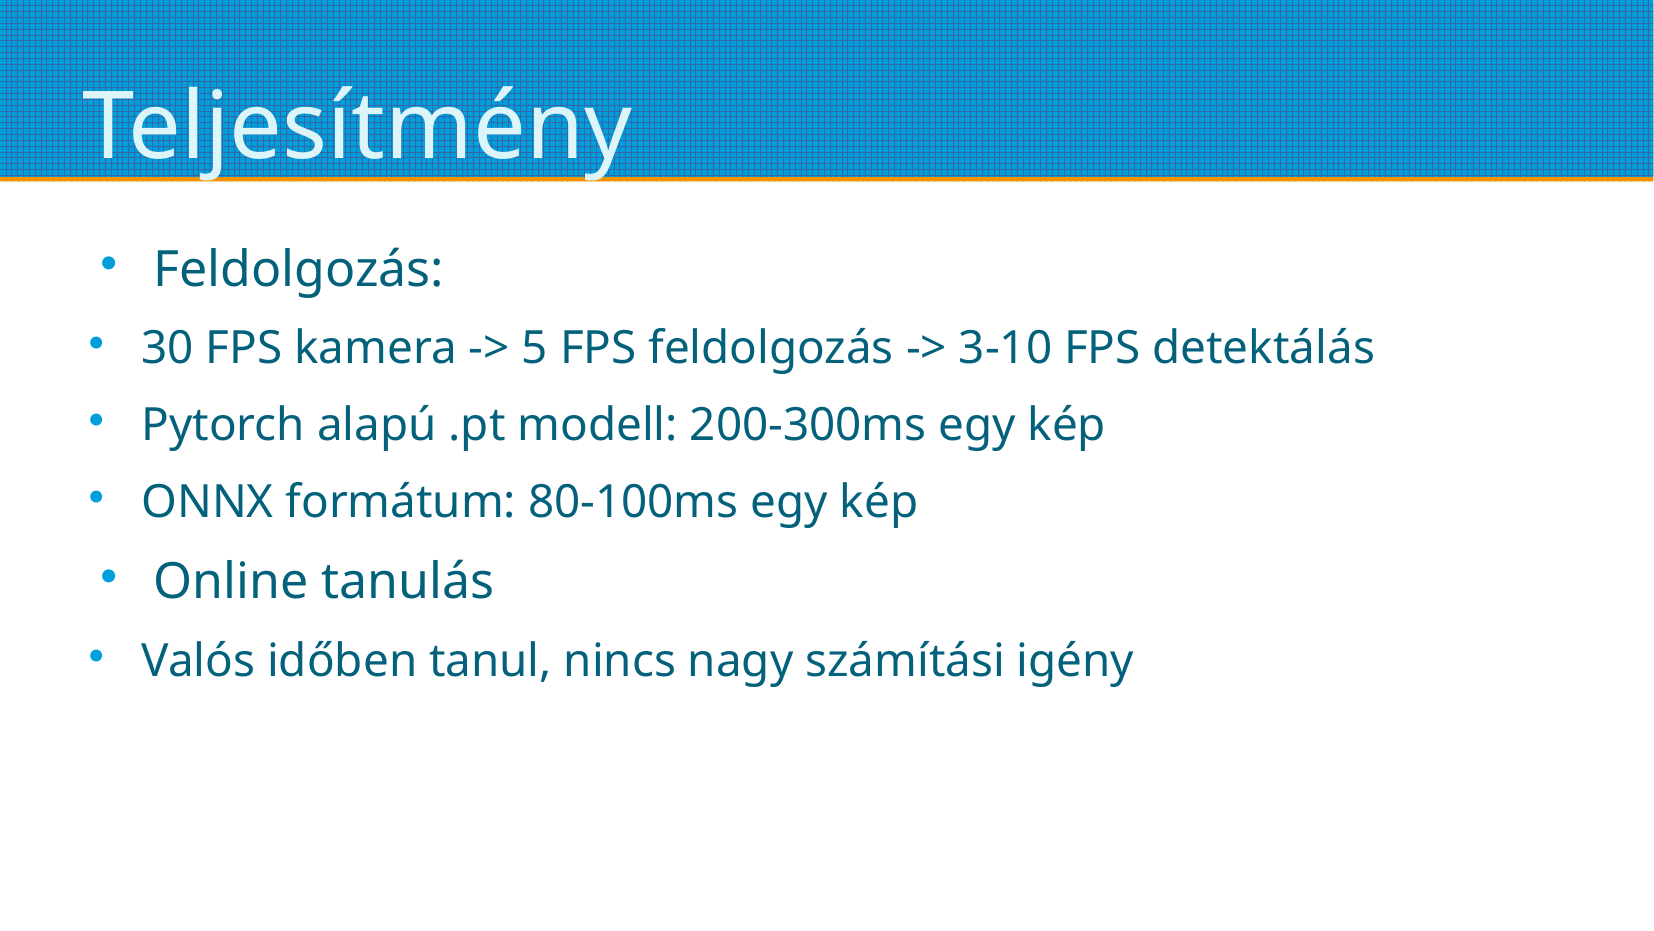

# Teljesítmény
Feldolgozás:
30 FPS kamera -> 5 FPS feldolgozás -> 3-10 FPS detektálás
Pytorch alapú .pt modell: 200-300ms egy kép
ONNX formátum: 80-100ms egy kép
Online tanulás
Valós időben tanul, nincs nagy számítási igény